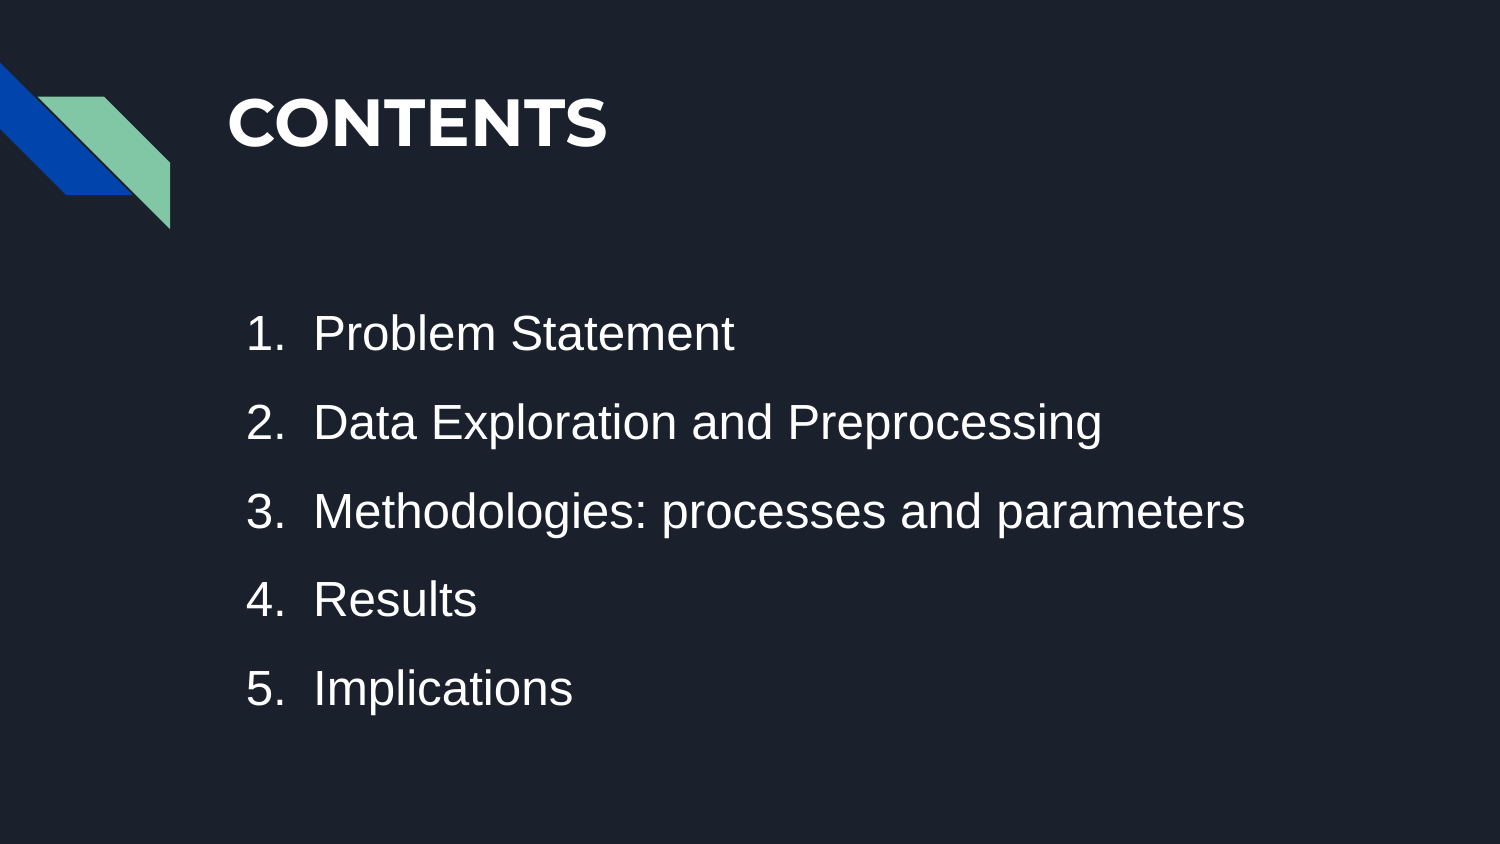

# CONTENTS
Problem Statement
Data Exploration and Preprocessing
Methodologies: processes and parameters
Results
Implications